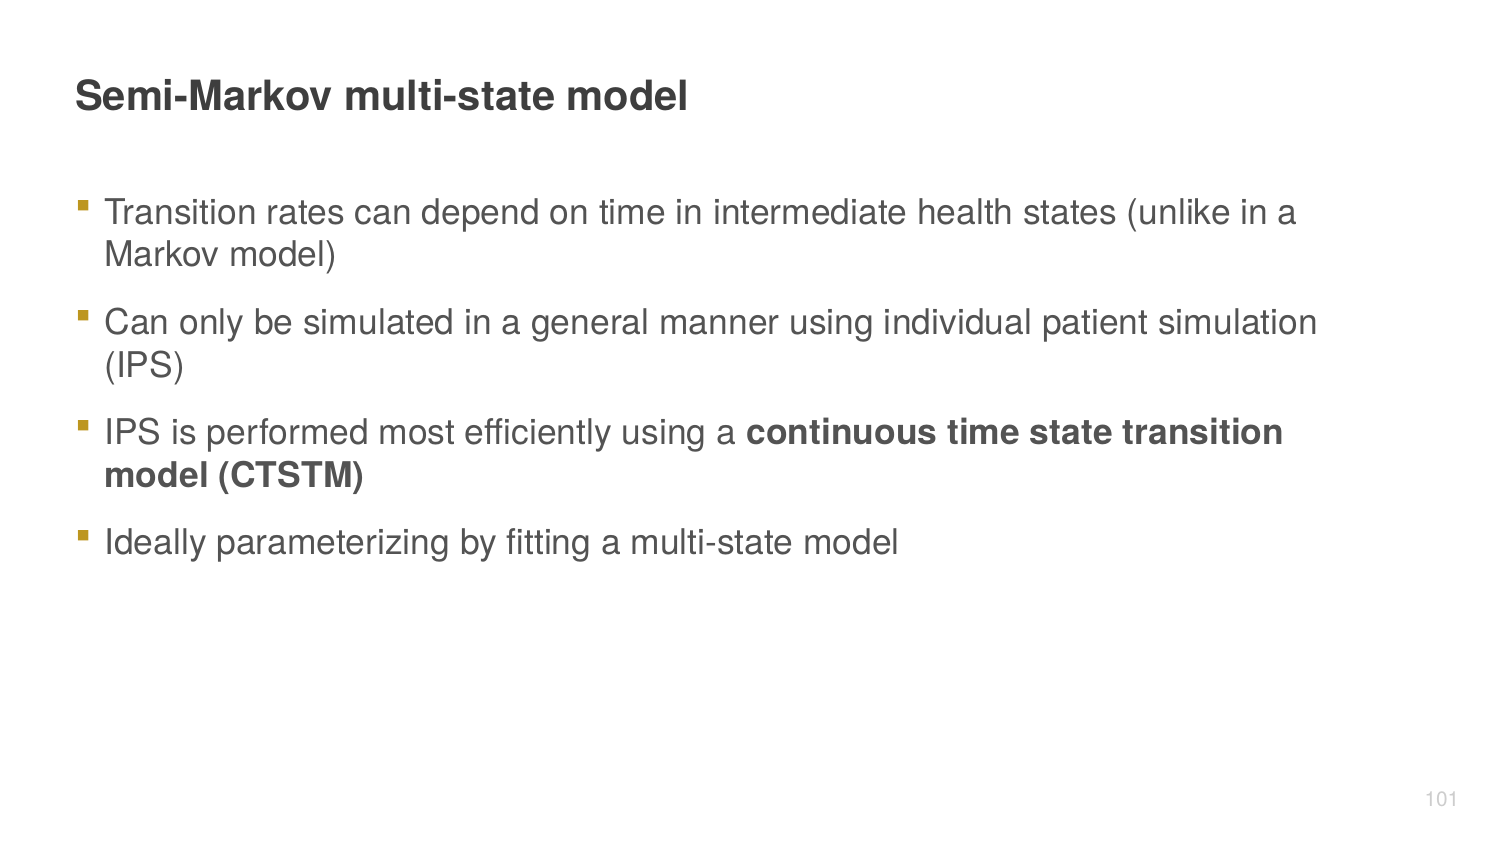

# Semi-Markov multi-state model
Transition rates can depend on time in intermediate health states (unlike in a Markov model)
Can only be simulated in a general manner using individual patient simulation (IPS)
IPS is performed most efficiently using a continuous time state transition model (CTSTM)
Ideally parameterizing by fitting a multi-state model
101